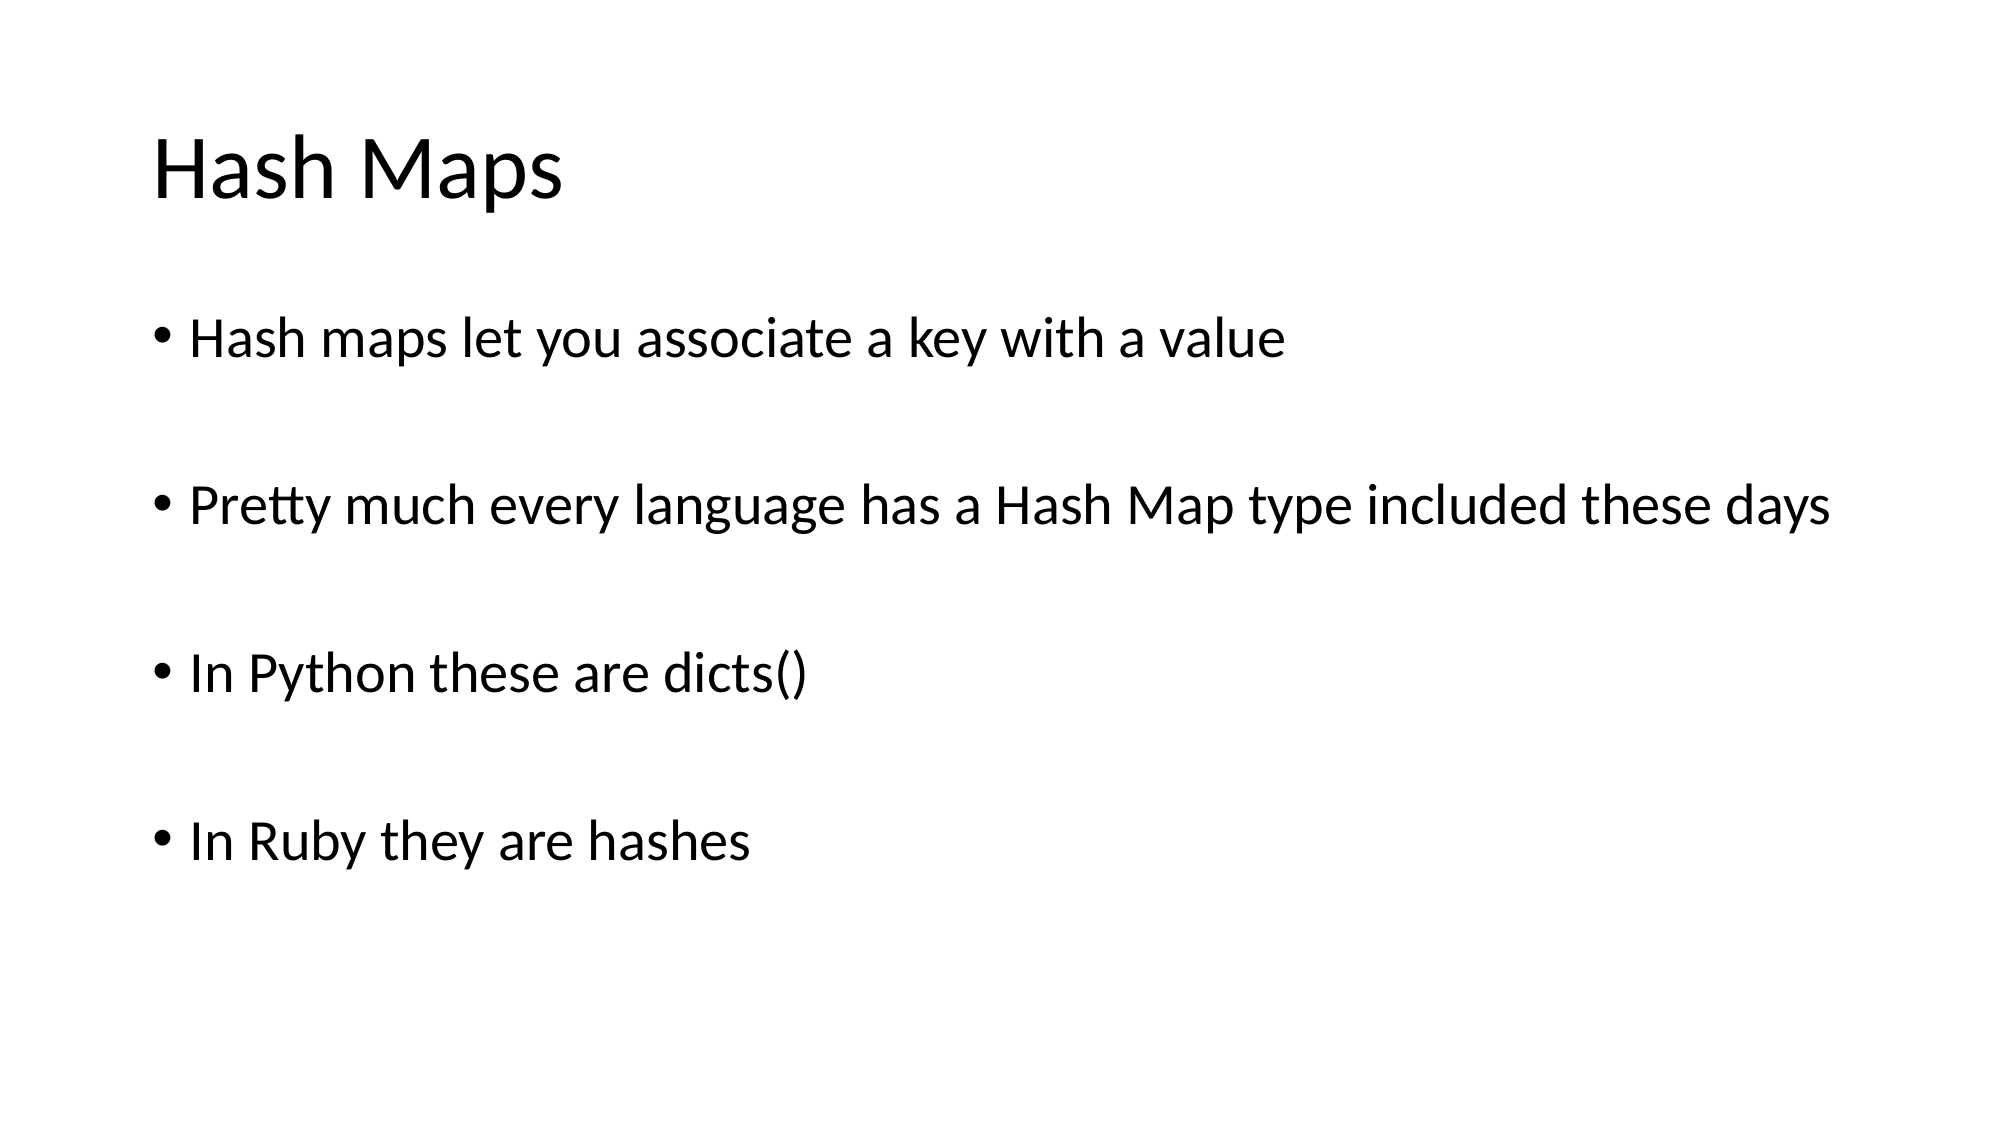

# Hash Maps
Hash maps let you associate a key with a value

Pretty much every language has a Hash Map type included these days

In Python these are dicts()

In Ruby they are hashes